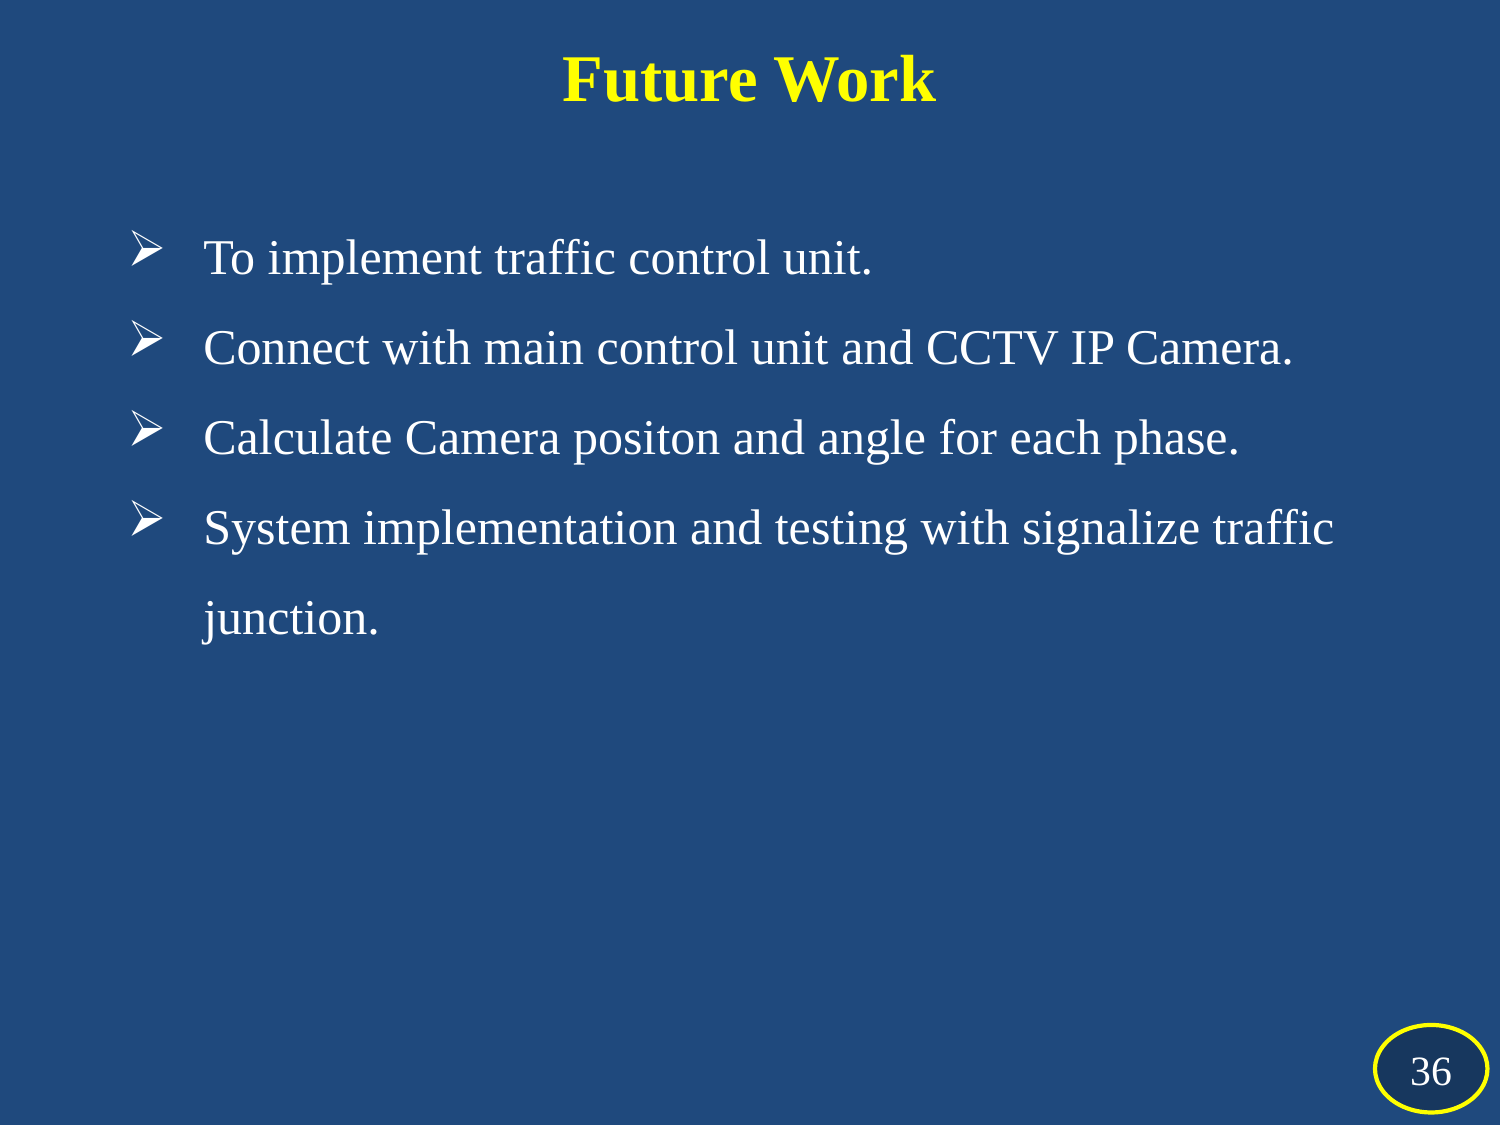

# Future Work
To implement traffic control unit.
Connect with main control unit and CCTV IP Camera.
Calculate Camera positon and angle for each phase.
System implementation and testing with signalize traffic junction.

36
36